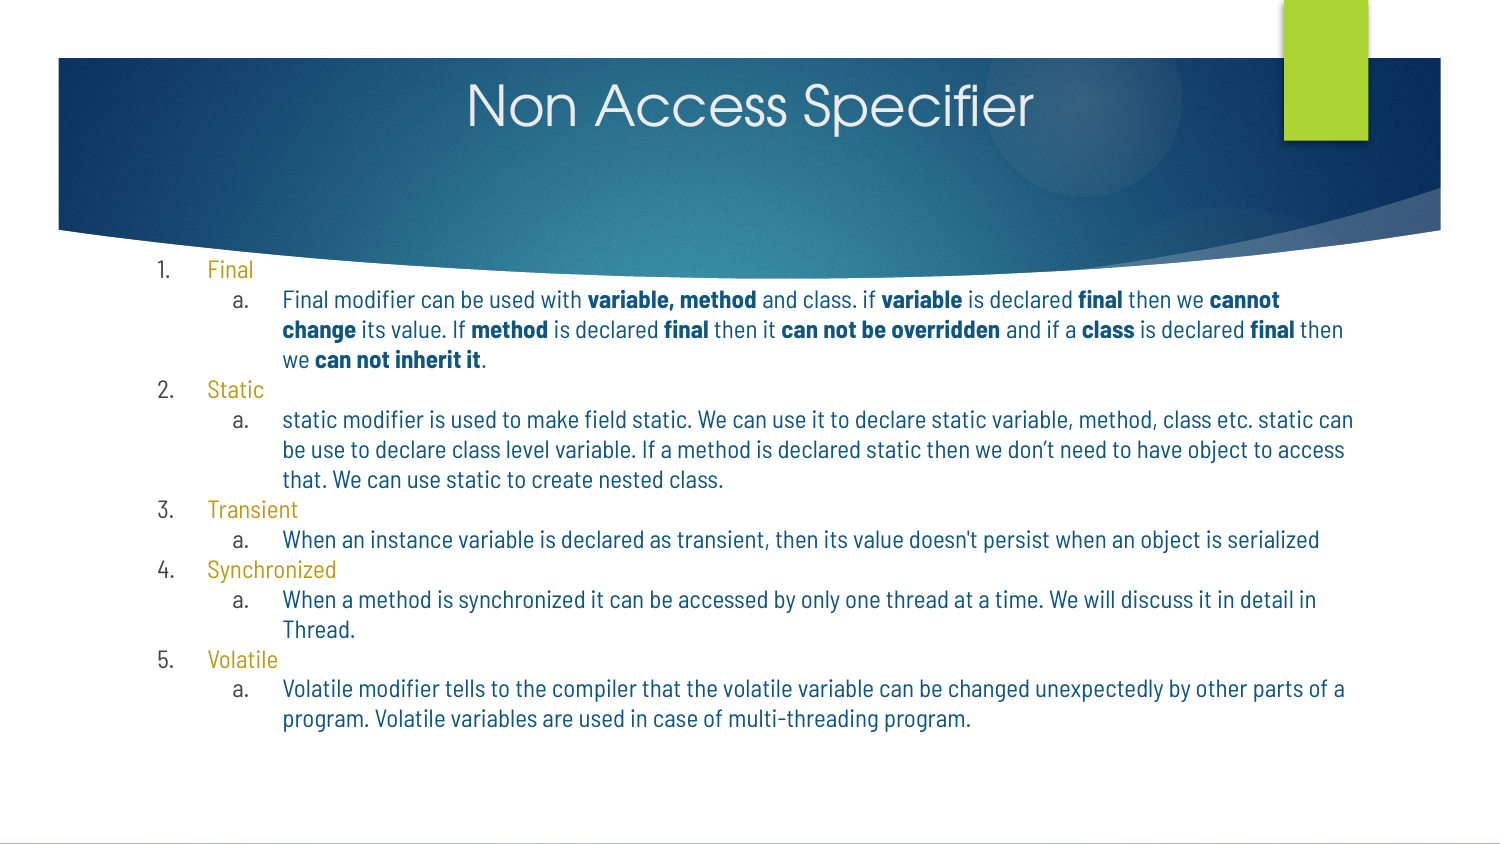

# Non Access Specifier
Final
Final modifier can be used with variable, method and class. if variable is declared final then we cannot change its value. If method is declared final then it can not be overridden and if a class is declared final then we can not inherit it.
Static
static modifier is used to make field static. We can use it to declare static variable, method, class etc. static can be use to declare class level variable. If a method is declared static then we don’t need to have object to access that. We can use static to create nested class.
Transient
When an instance variable is declared as transient, then its value doesn't persist when an object is serialized
Synchronized
When a method is synchronized it can be accessed by only one thread at a time. We will discuss it in detail in Thread.
Volatile
Volatile modifier tells to the compiler that the volatile variable can be changed unexpectedly by other parts of a program. Volatile variables are used in case of multi-threading program.